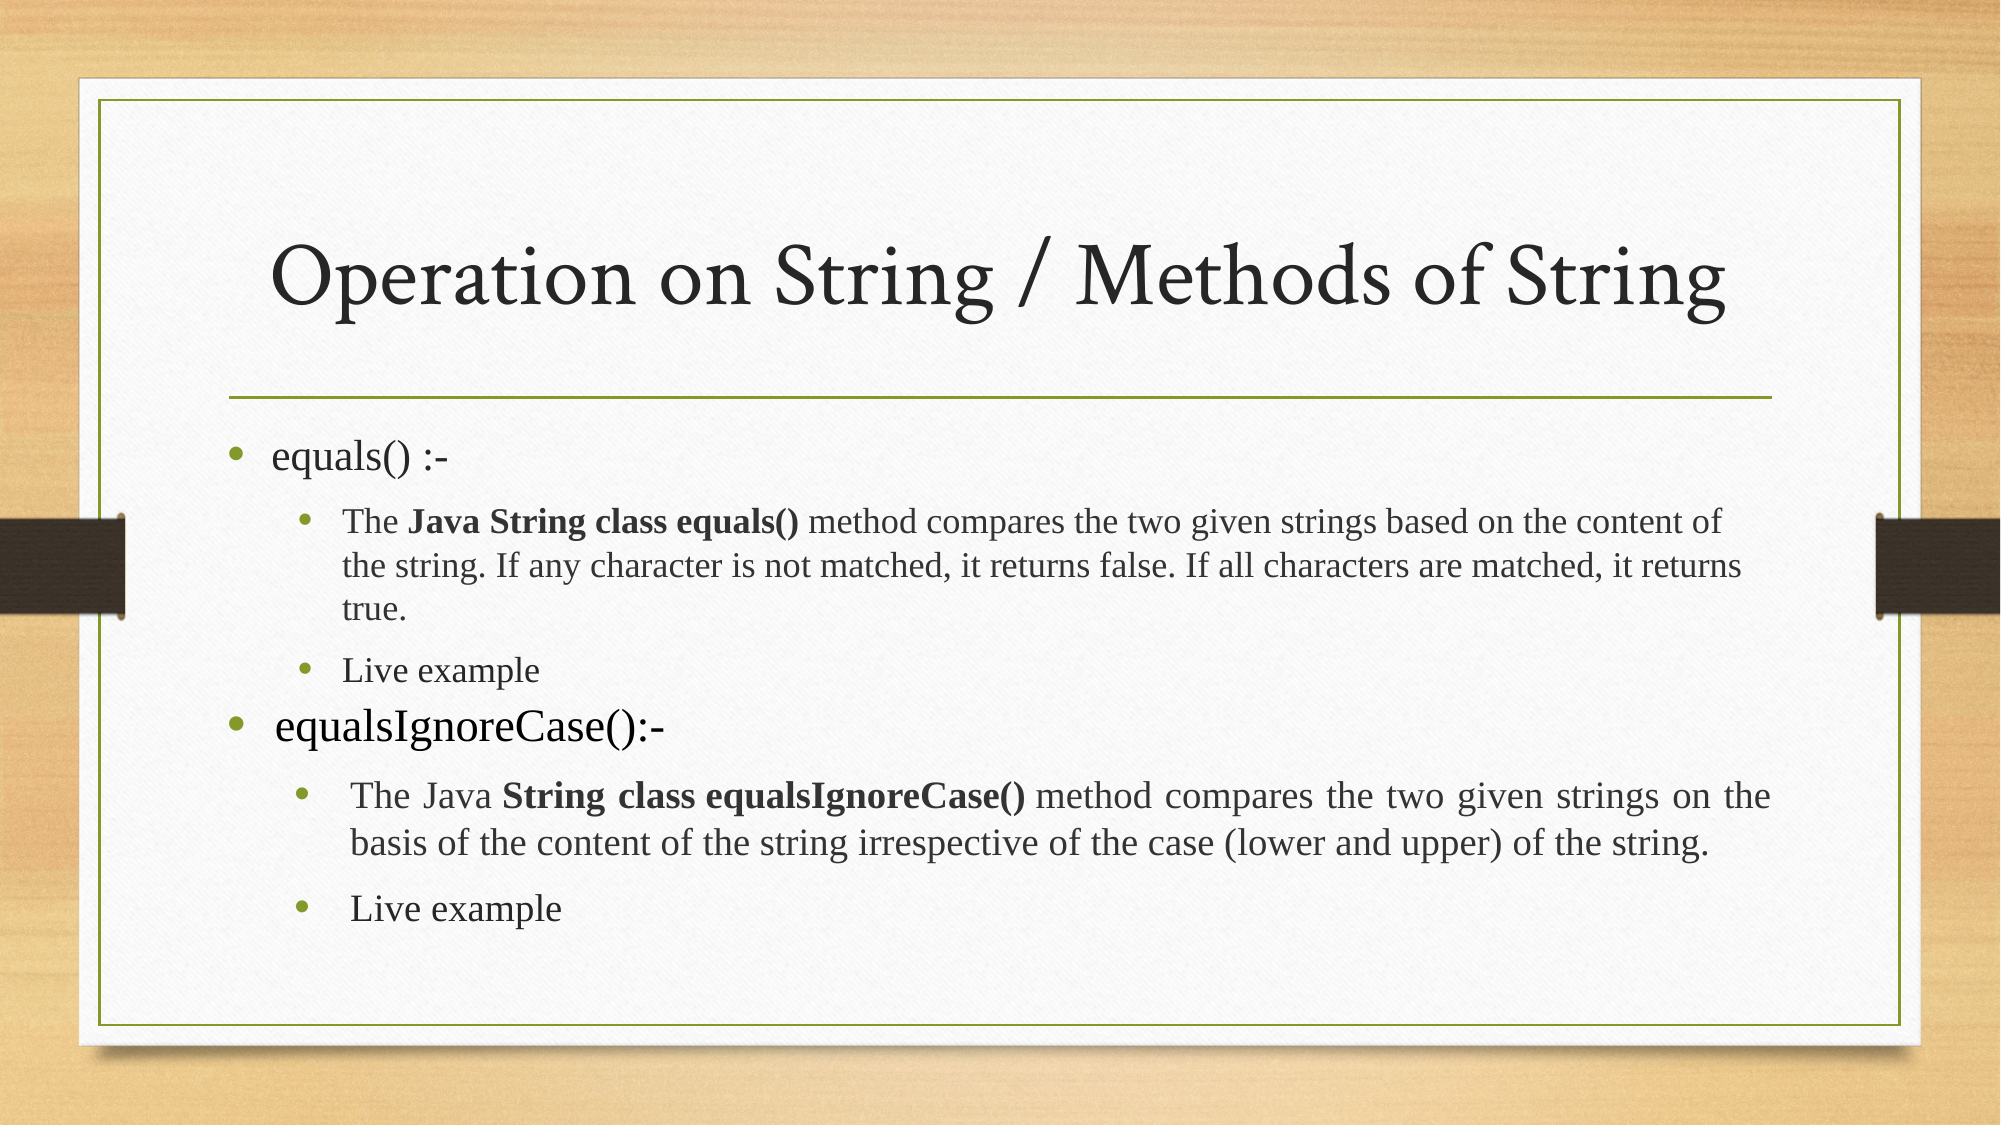

# Operation on String / Methods of String
equals() :-
The Java String class equals() method compares the two given strings based on the content of the string. If any character is not matched, it returns false. If all characters are matched, it returns true.
Live example

equalsIgnoreCase():-
The Java String class equalsIgnoreCase() method compares the two given strings on the basis of the content of the string irrespective of the case (lower and upper) of the string.
Live example